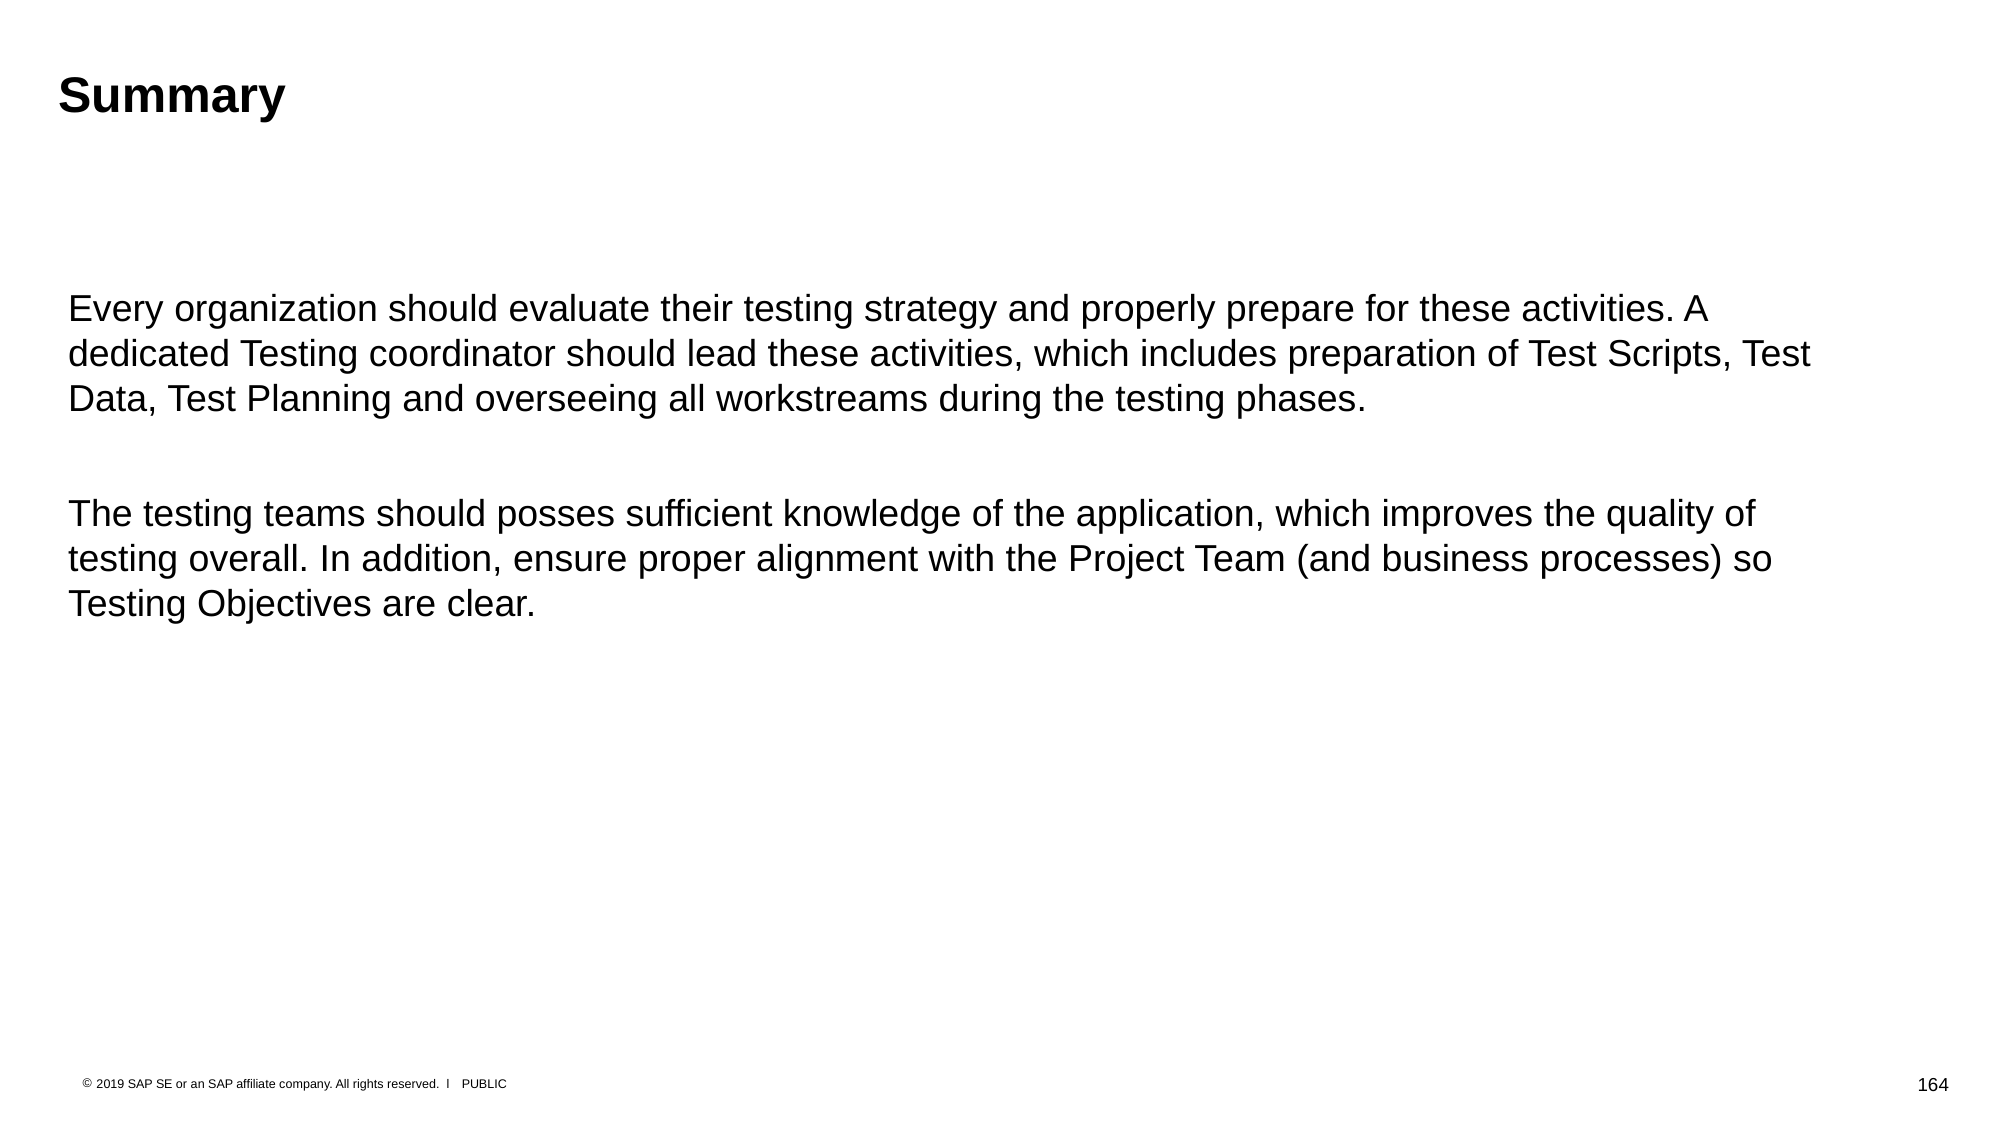

# Summary
Every organization should evaluate their testing strategy and properly prepare for these activities. A dedicated Testing coordinator should lead these activities, which includes preparation of Test Scripts, Test Data, Test Planning and overseeing all workstreams during the testing phases.

The testing teams should posses sufficient knowledge of the application, which improves the quality of testing overall. In addition, ensure proper alignment with the Project Team (and business processes) so Testing Objectives are clear.